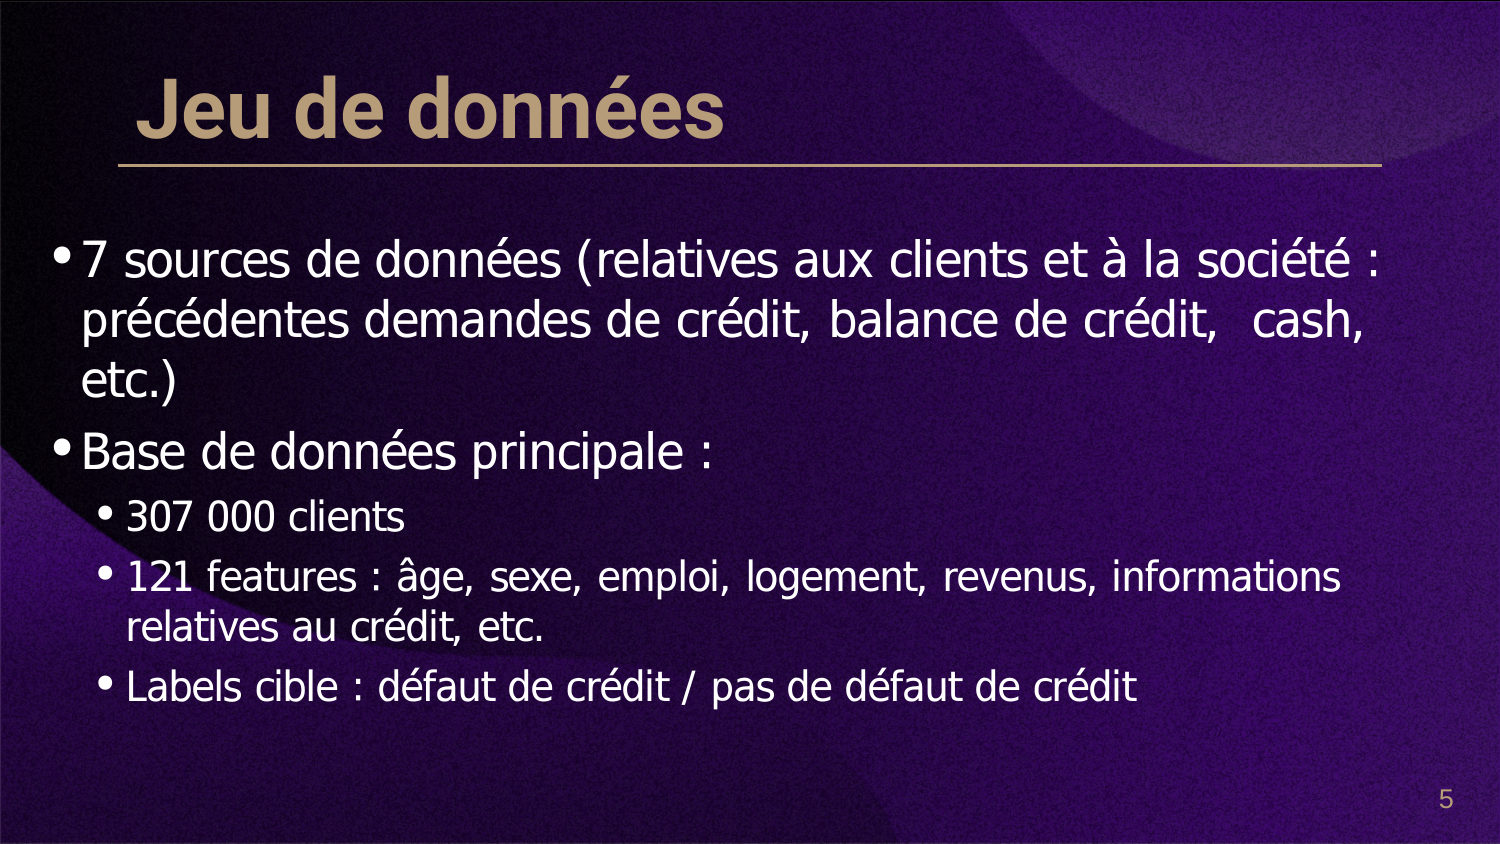

# Jeu de données
7 sources de données (relatives aux clients et à la société : précédentes demandes de crédit, balance de crédit,  cash, etc.)
Base de données principale :
307 000 clients
121 features : âge, sexe, emploi, logement, revenus, informations
relatives au crédit, etc.
Labels cible : défaut de crédit / pas de défaut de crédit
5